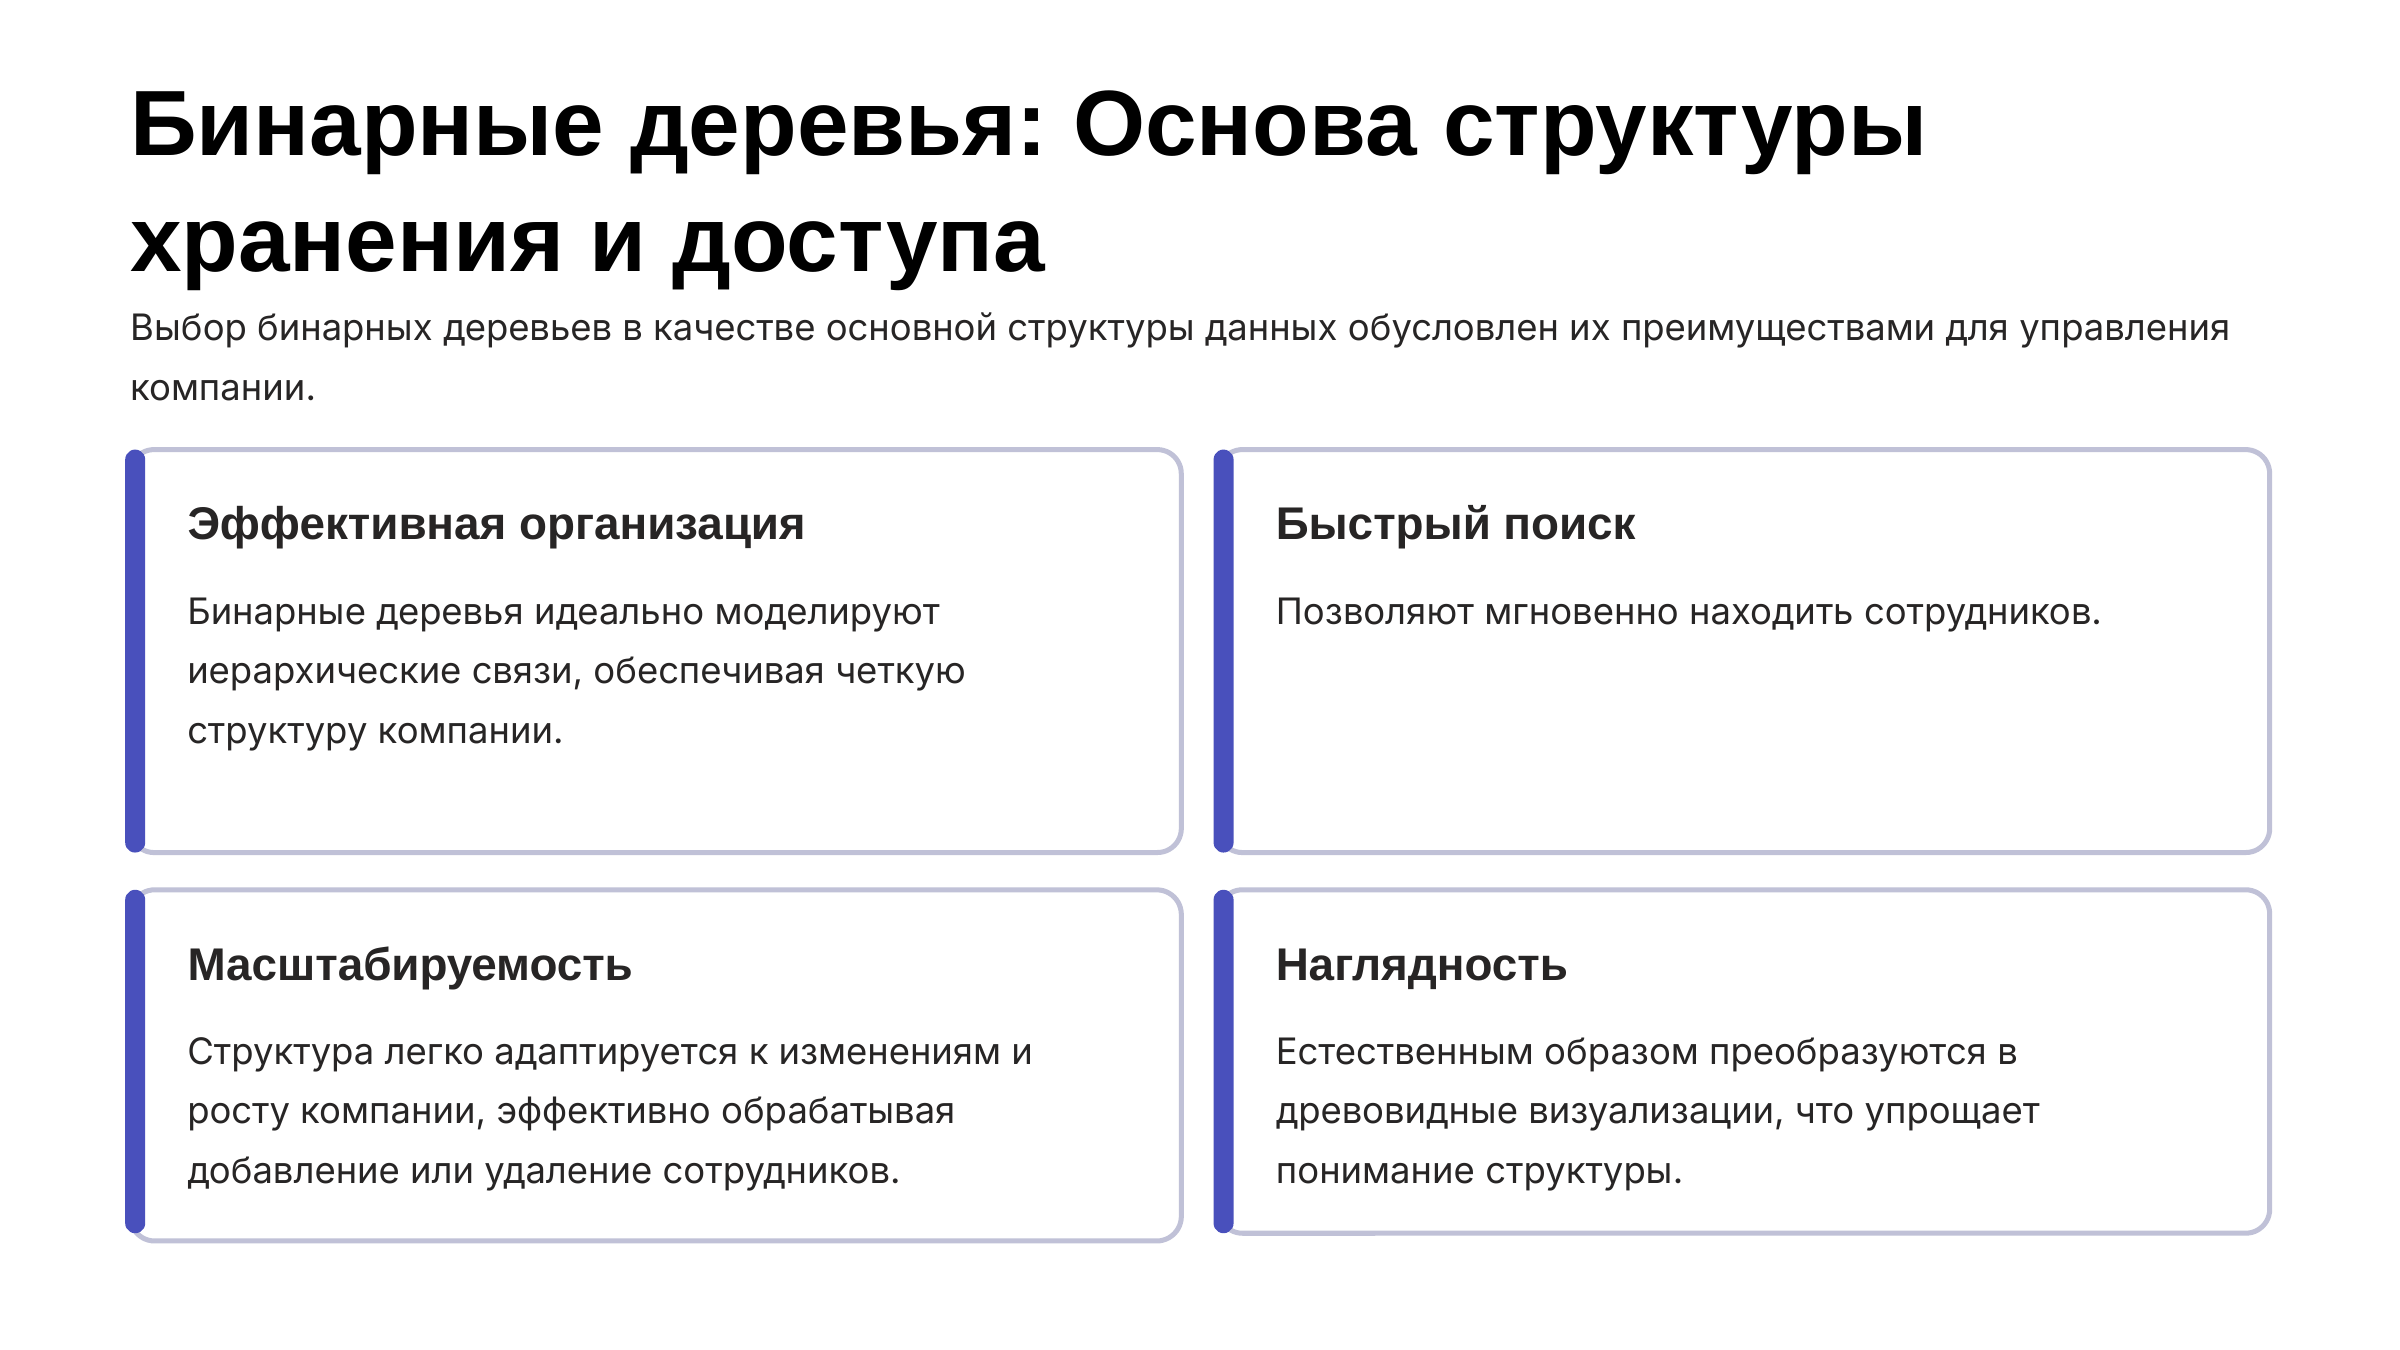

Бинарные деревья: Основа структуры
хранения и доступа

Выбор бинарных деревьев в качестве основной структуры данных обусловлен их преимуществами для управления компании.

Эффективная организация
Быстрый поиск

Бинарные деревья идеально моделируют иерархические связи, обеспечивая четкую структуру компании.
Позволяют мгновенно находить сотрудников.

Масштабируемость
Наглядность
Структура легко адаптируется к изменениям и росту компании, эффективно обрабатывая добавление или удаление сотрудников.
Естественным образом преобразуются в древовидные визуализации, что упрощает понимание структуры.